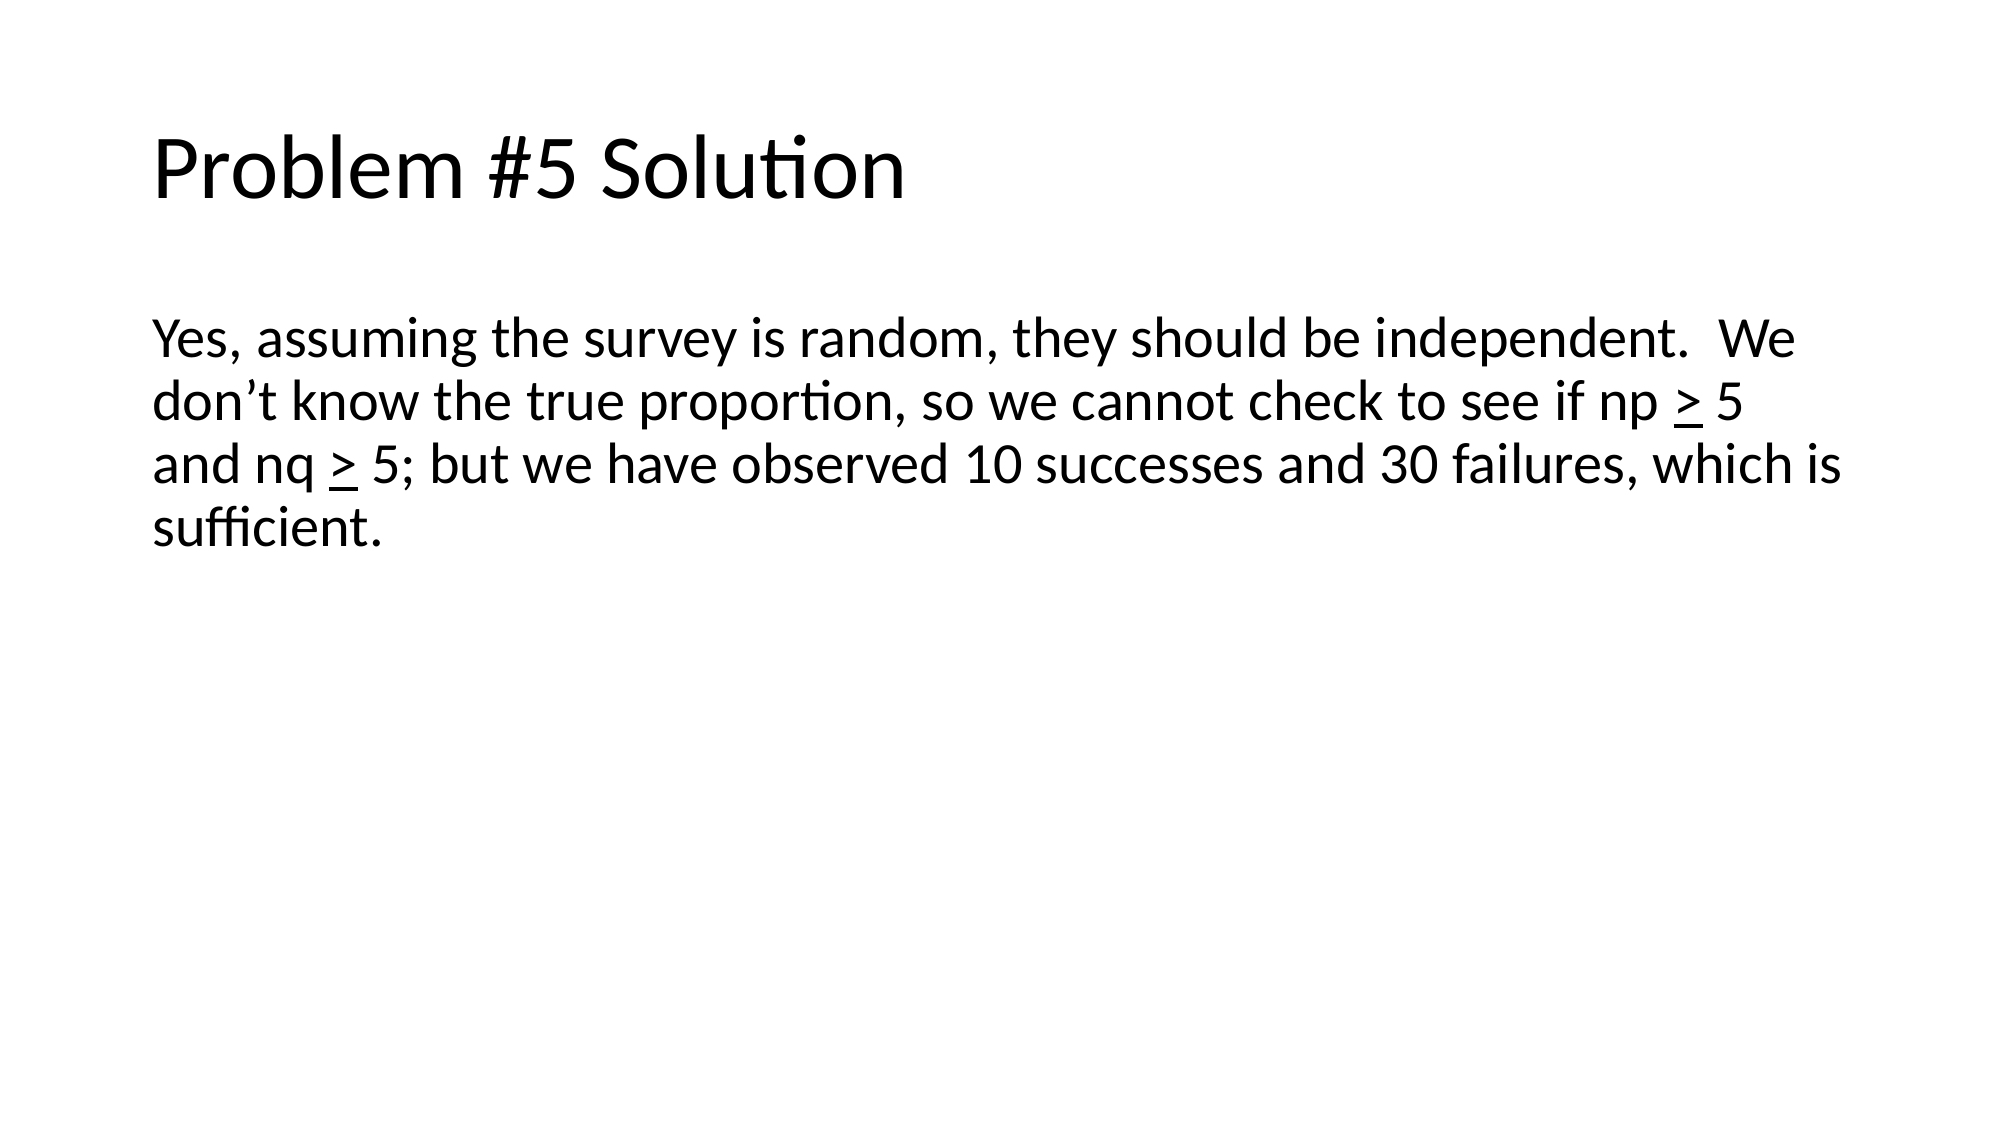

# Problem #5 Solution
Yes, assuming the survey is random, they should be independent.  We don’t know the true proportion, so we cannot check to see if np > 5 and nq > 5; but we have observed 10 successes and 30 failures, which is sufficient.